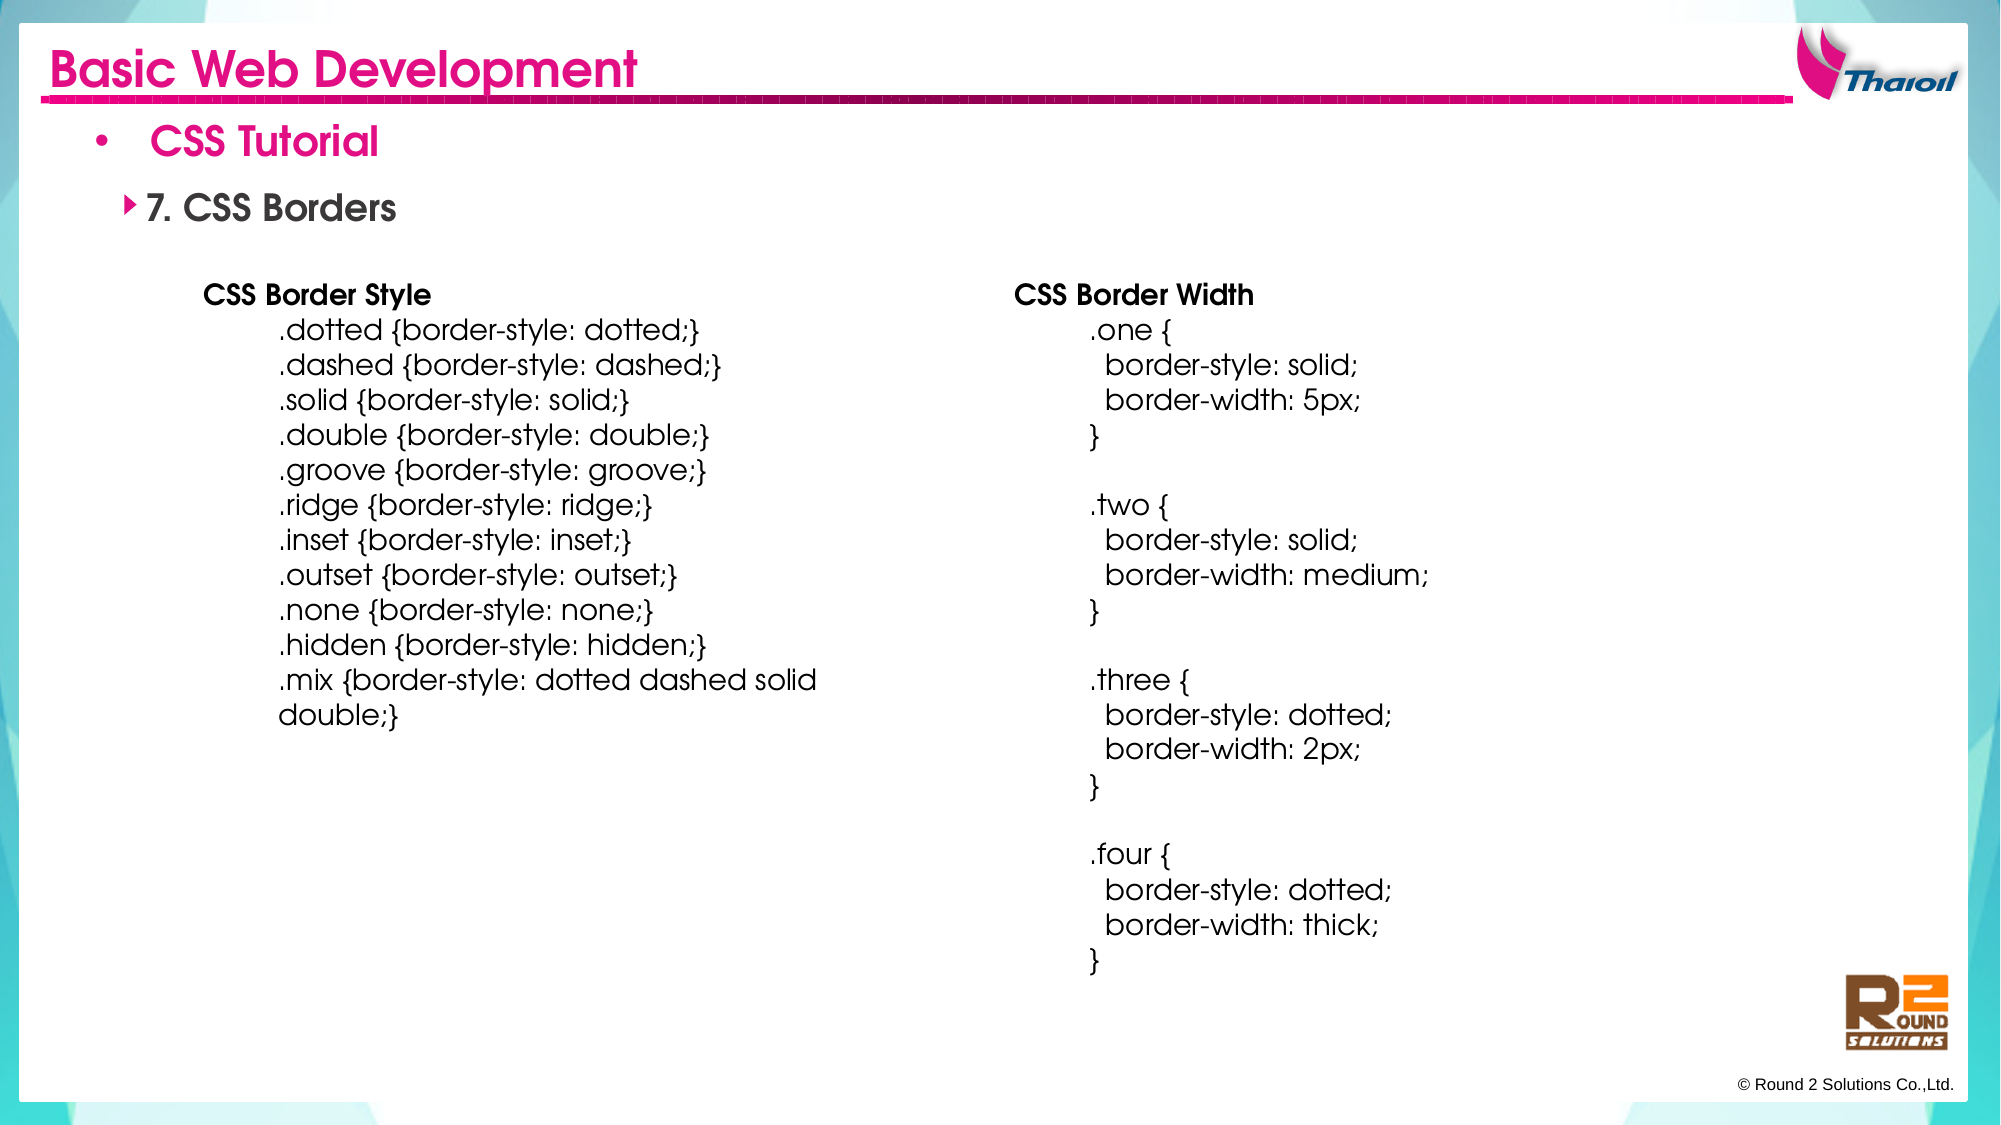

Basic Web Development
CSS Tutorial
7. CSS Borders
CSS Border Style
.dotted {border-style: dotted;}
.dashed {border-style: dashed;}
.solid {border-style: solid;}
.double {border-style: double;}
.groove {border-style: groove;}
.ridge {border-style: ridge;}
.inset {border-style: inset;}
.outset {border-style: outset;}
.none {border-style: none;}
.hidden {border-style: hidden;}
.mix {border-style: dotted dashed solid double;}
CSS Border Width
.one {
  border-style: solid;
  border-width: 5px;
}
.two {
  border-style: solid;
  border-width: medium;
}
.three {
  border-style: dotted;
  border-width: 2px;
}
.four {
  border-style: dotted;
  border-width: thick;
}